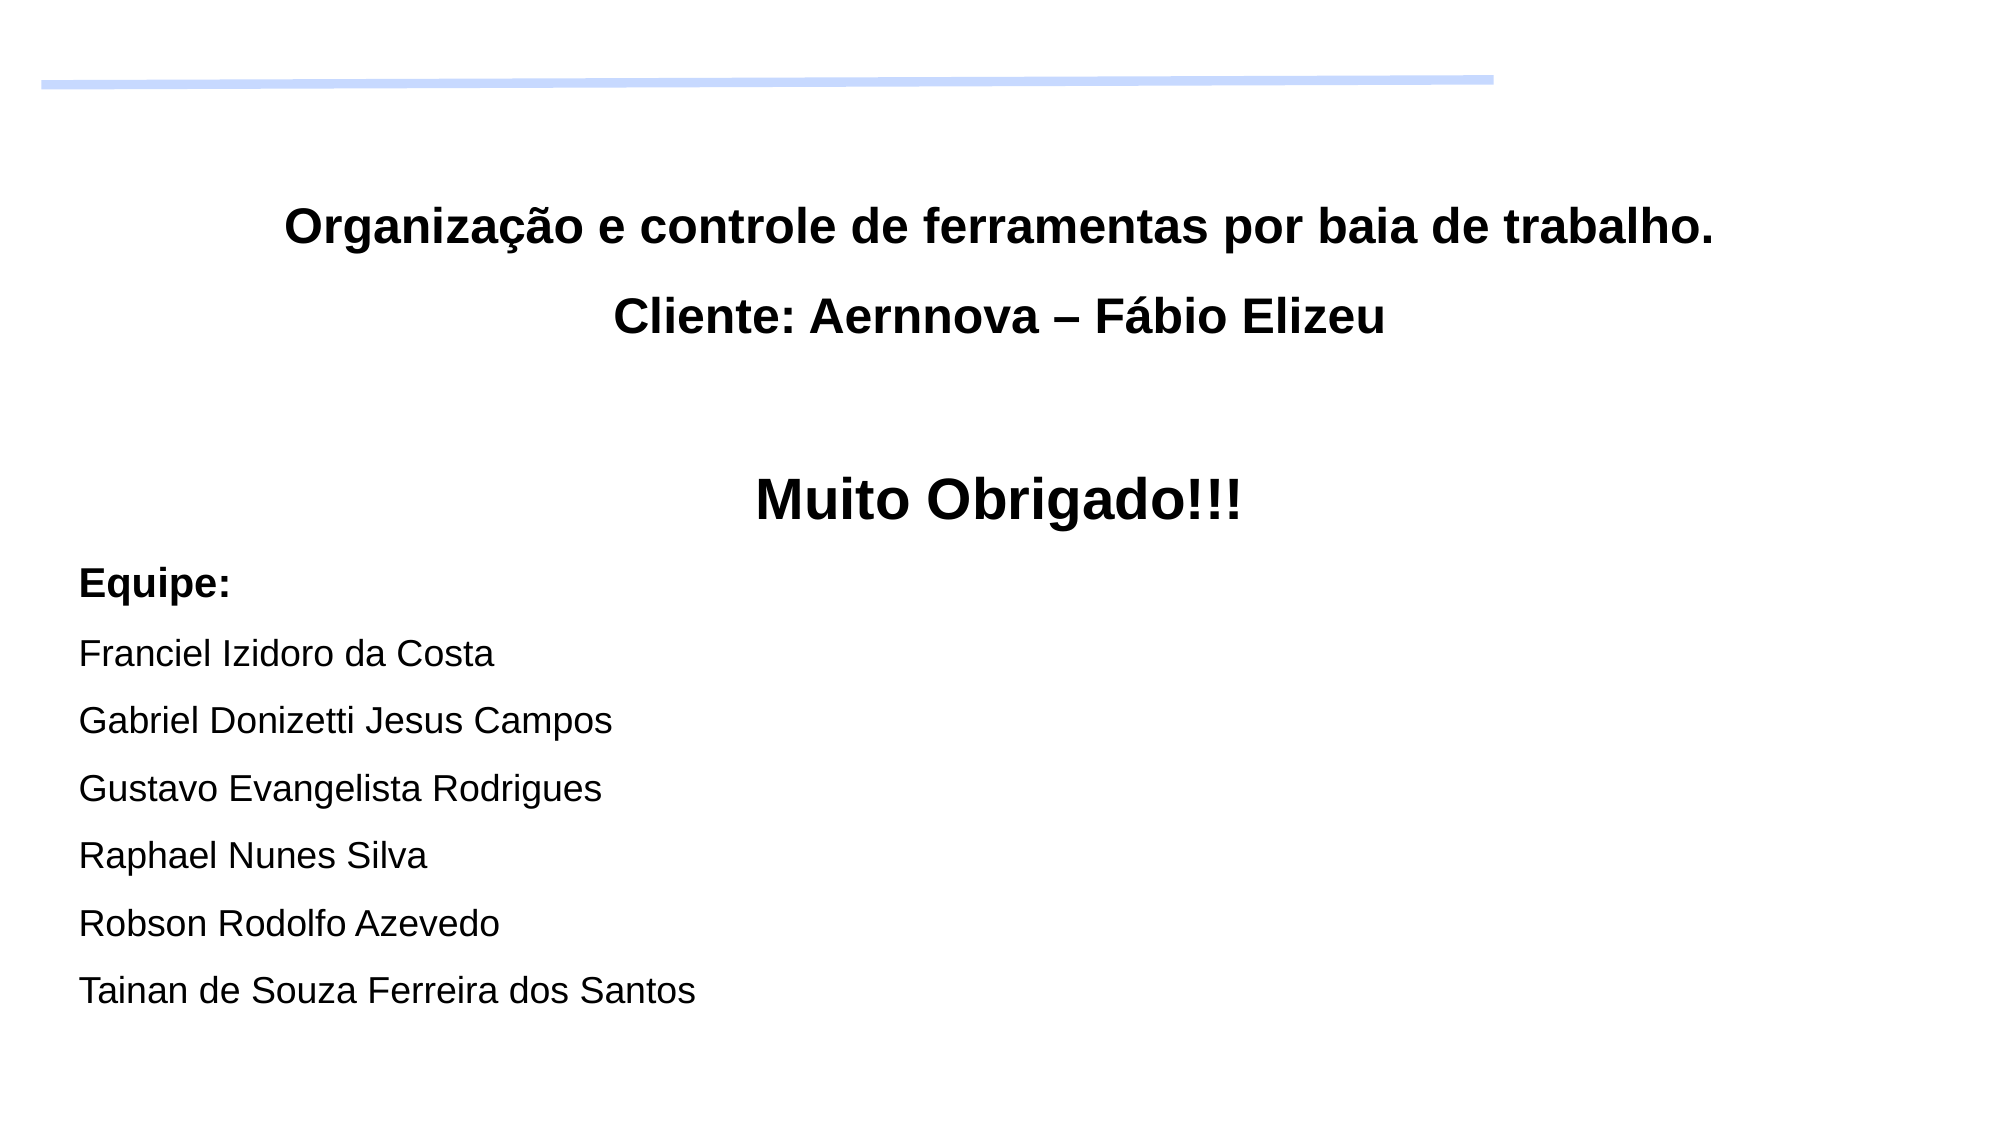

Organização e controle de ferramentas por baia de trabalho.
Cliente: Aernnova – Fábio Elizeu

Muito Obrigado!!!
Equipe:
Franciel Izidoro da Costa
Gabriel Donizetti Jesus Campos
Gustavo Evangelista Rodrigues
Raphael Nunes Silva
Robson Rodolfo Azevedo
Tainan de Souza Ferreira dos Santos